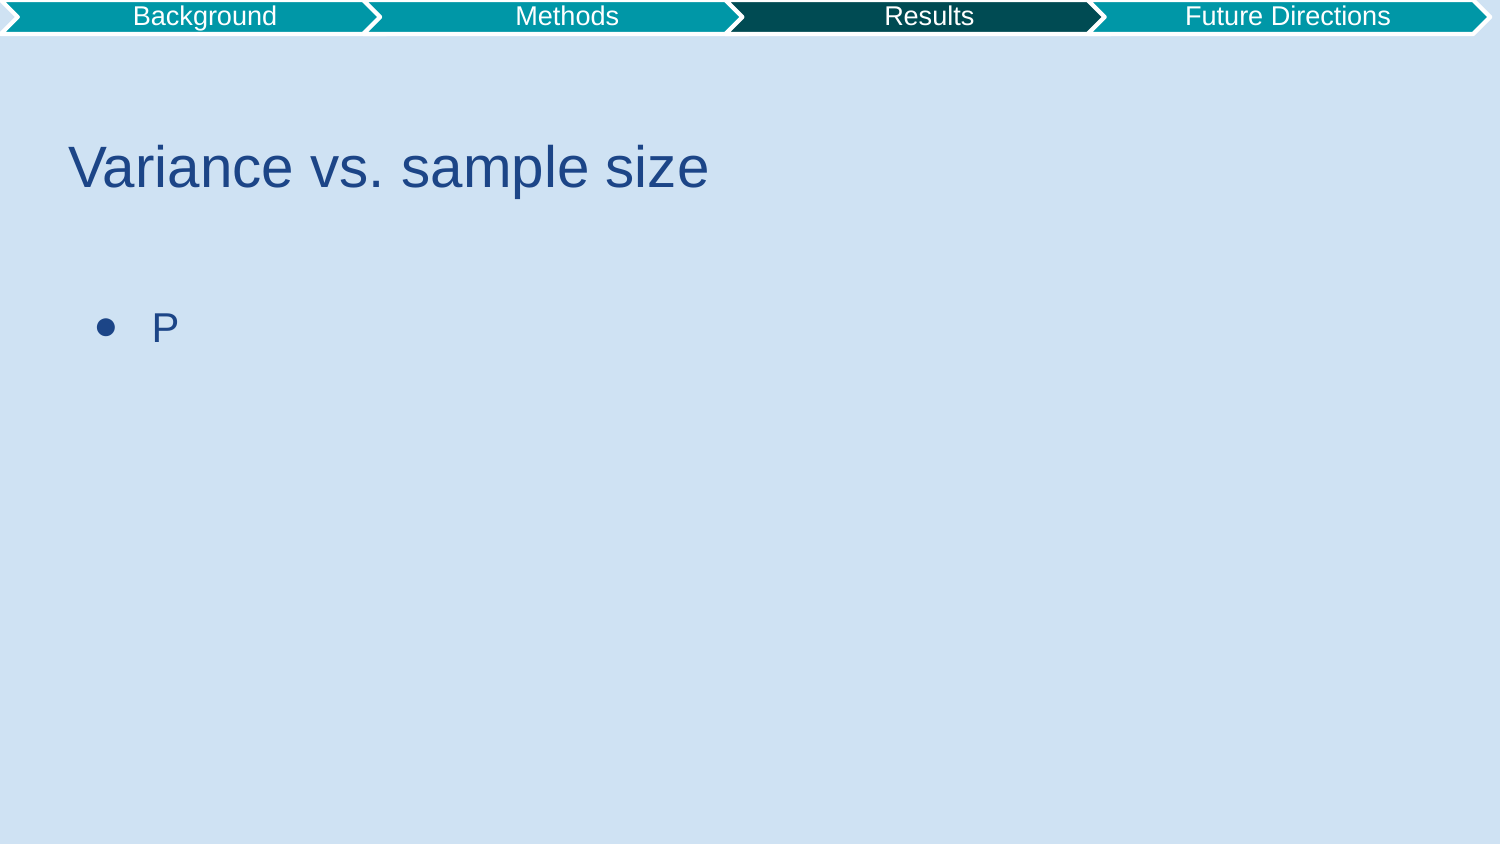

Background
Methods
Results
Future Directions
# Variance vs. sample size
P